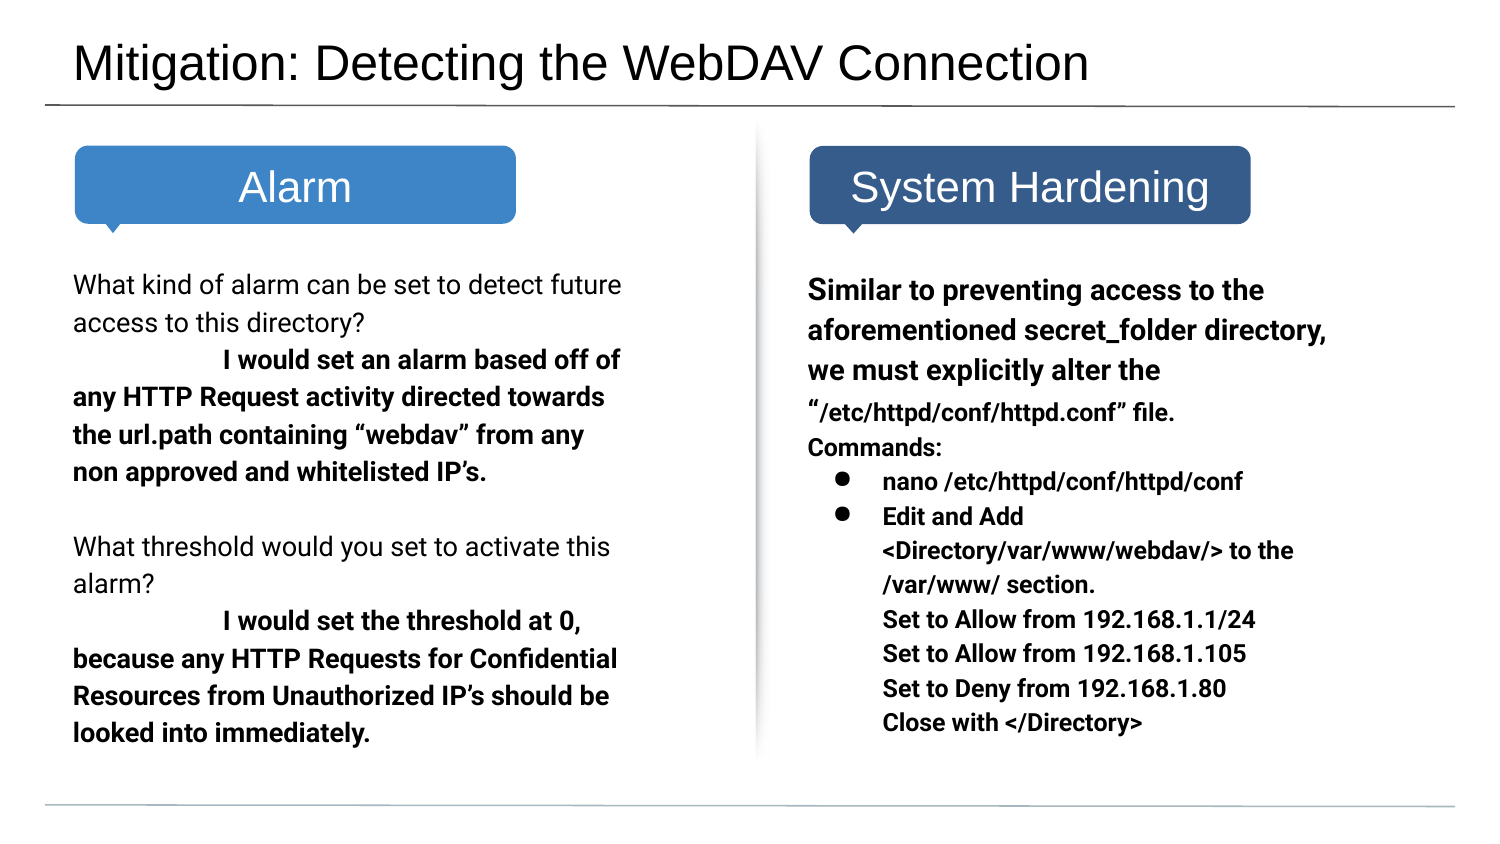

# Mitigation: Detecting the WebDAV Connection
What kind of alarm can be set to detect future access to this directory?
	I would set an alarm based off of any HTTP Request activity directed towards the url.path containing “webdav” from any non approved and whitelisted IP’s.

What threshold would you set to activate this alarm?
	I would set the threshold at 0, because any HTTP Requests for Confidential Resources from Unauthorized IP’s should be looked into immediately.

Similar to preventing access to the aforementioned secret_folder directory, we must explicitly alter the “/etc/httpd/conf/httpd.conf” file.
Commands:
nano /etc/httpd/conf/httpd/conf
Edit and Add <Directory/var/www/webdav/> to the /var/www/ section.
Set to Allow from 192.168.1.1/24
Set to Allow from 192.168.1.105
Set to Deny from 192.168.1.80
Close with </Directory>